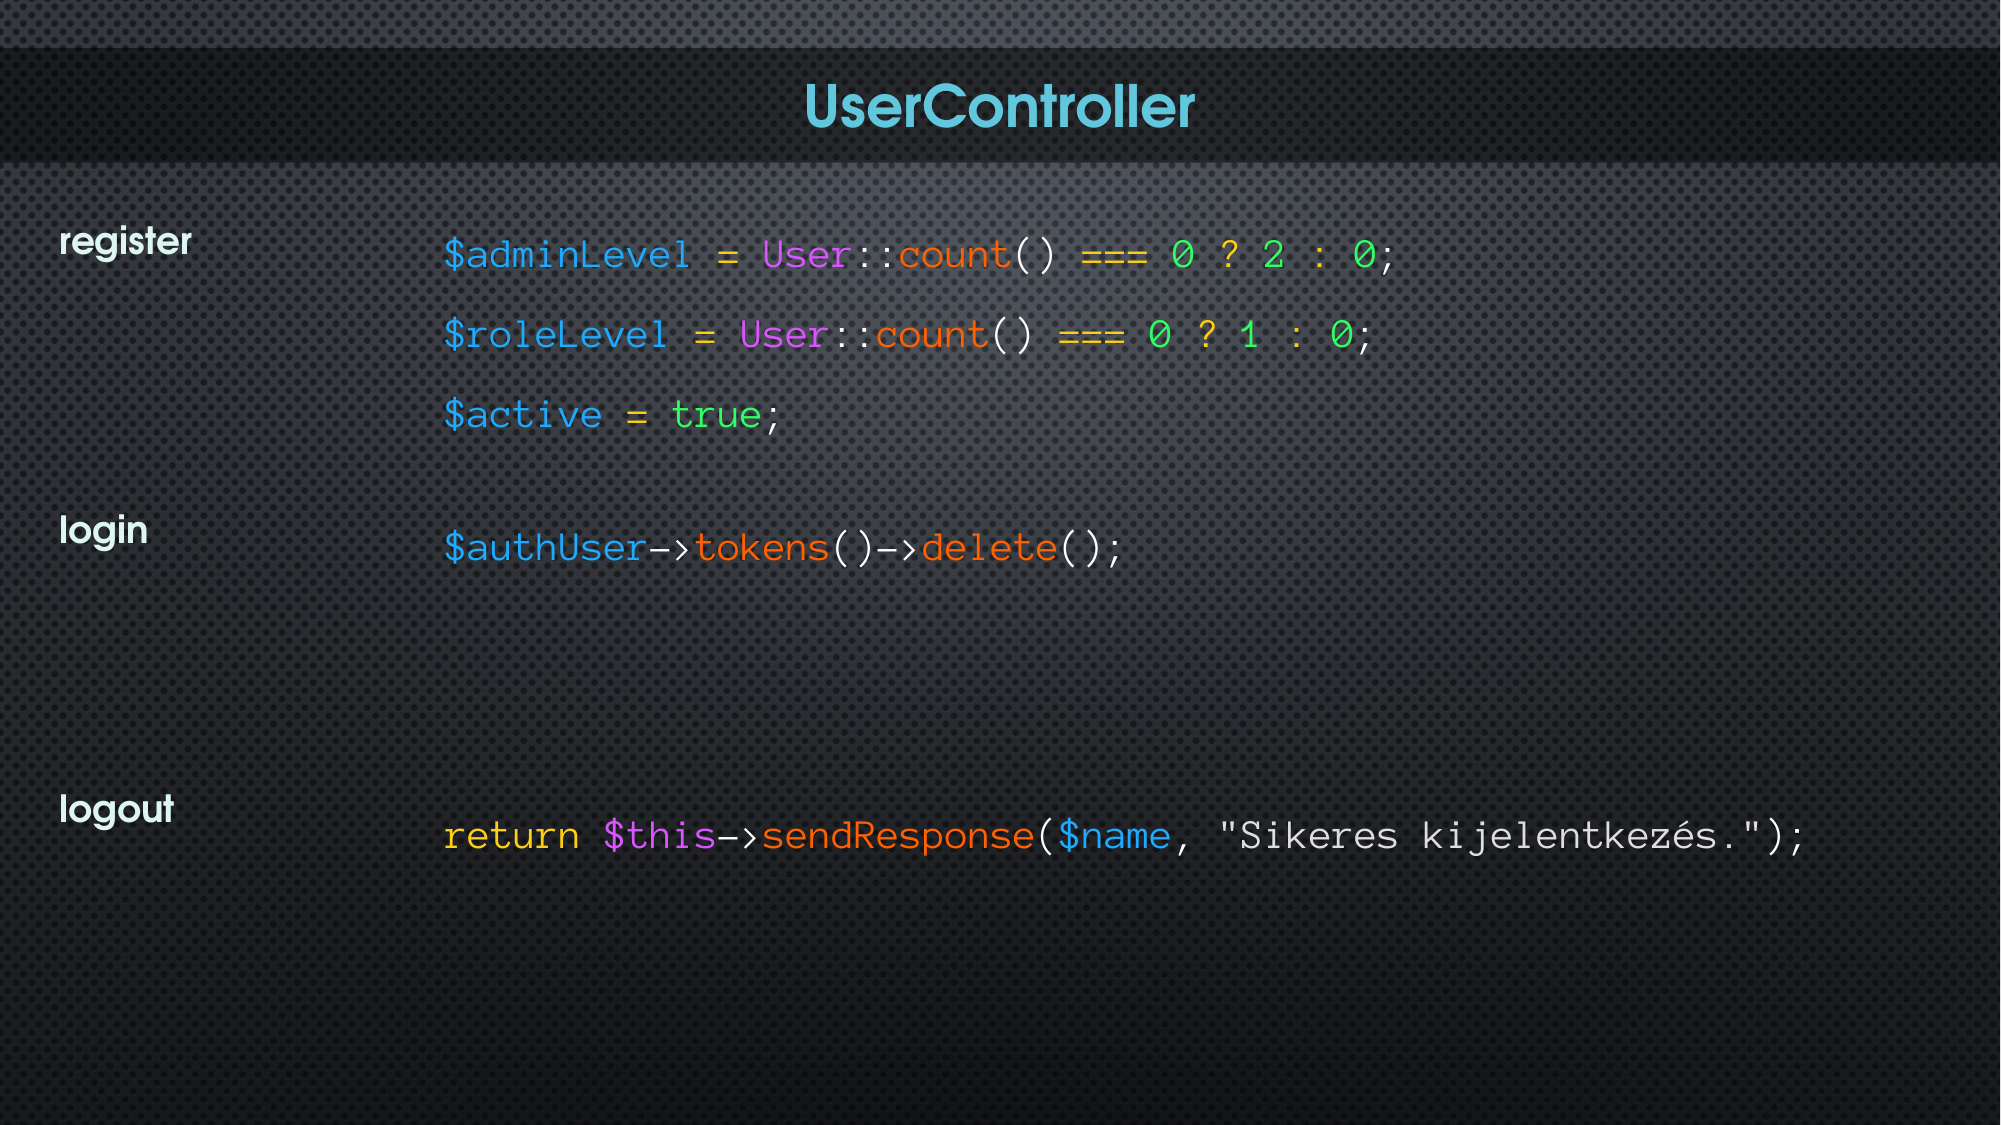

UserController
register
$adminLevel = User::count() === 0 ? 2 : 0;

$roleLevel = User::count() === 0 ? 1 : 0;

$active = true;
login
$authUser->tokens()->delete();
logout
return $this->sendResponse($name, "Sikeres kijelentkezés.");